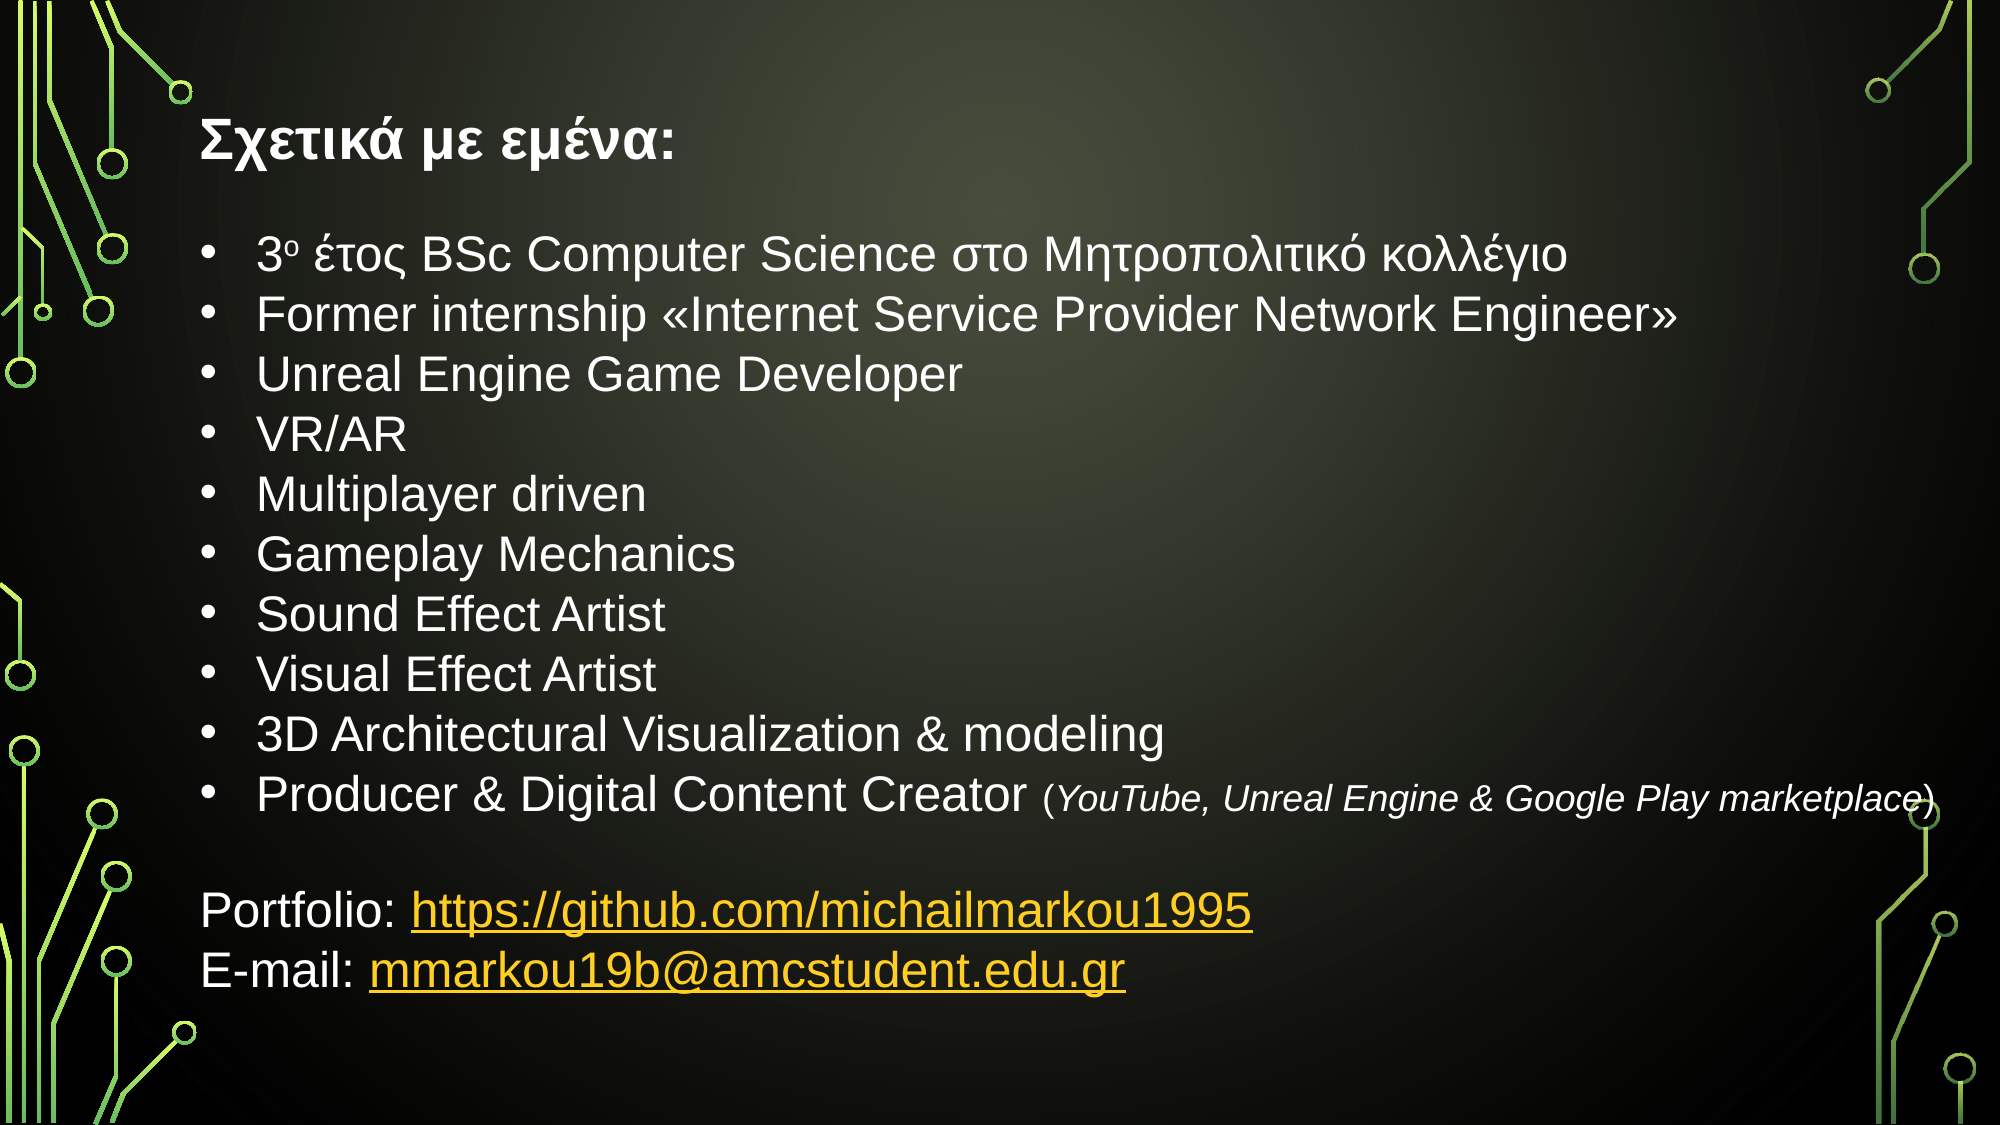

Σχετικά με εμένα:
3ο έτος BSc Computer Science στο Μητροπολιτικό κολλέγιο
Former internship «Internet Service Provider Network Engineer»
Unreal Engine Game Developer
VR/AR
Multiplayer driven
Gameplay Mechanics
Sound Effect Artist
Visual Effect Artist
3D Architectural Visualization & modeling
Producer & Digital Content Creator (YouTube, Unreal Engine & Google Play marketplace)
Portfolio: https://github.com/michailmarkou1995
E-mail: mmarkou19b@amcstudent.edu.gr